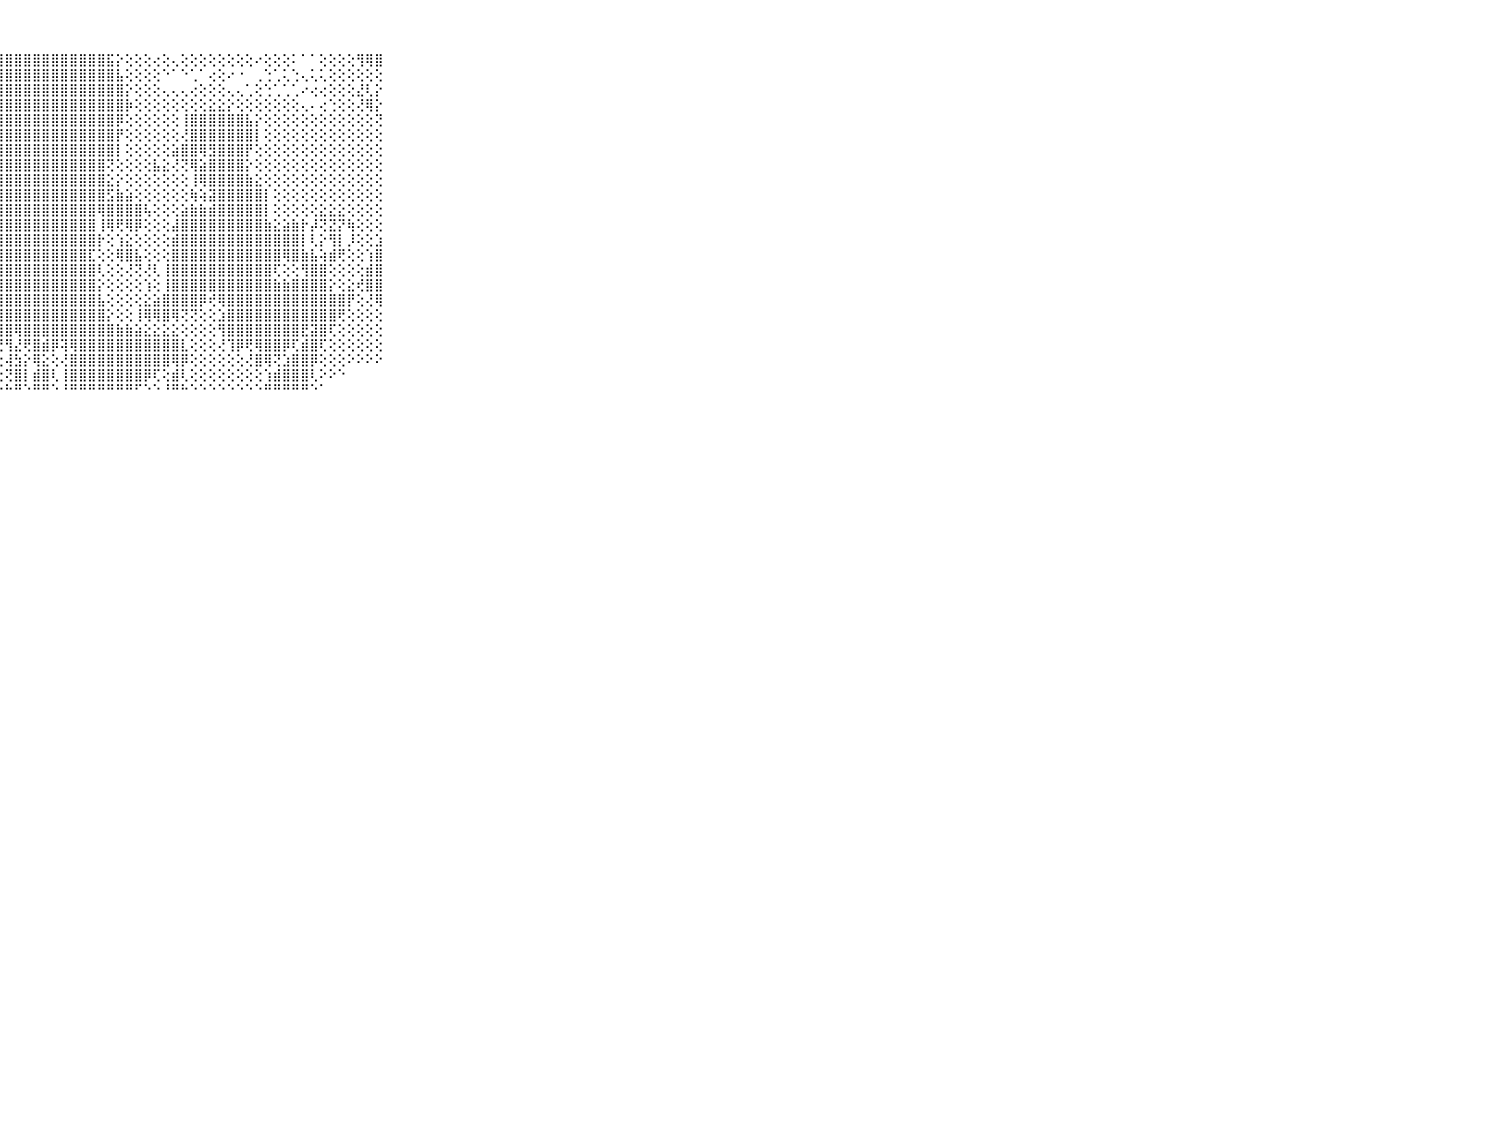

⠀⠀⠀⠀⠀⠀⠀⠀⠀⠀⠀⣿⣿⣿⣿⣿⣿⣿⣿⣿⣿⣿⣿⣿⣿⣿⣿⣿⣿⣿⣿⣿⣿⣿⣿⣿⣿⣿⣿⣯⡕⢕⢕⢕⢔⢕⢄⢕⢕⢕⢕⢕⢕⢕⢕⠔⢕⢕⢕⠅⠁⠁⢕⢕⢕⢕⢻⢿⣿⠀⠀⠀⠀⠀⠀⠀⠀⠀⠀⠀⠀
⠀⠀⠀⠀⠀⠀⠀⠀⠀⠀⠀⣿⣿⣿⣿⣿⣿⣿⣿⣿⣿⣿⣿⣿⣿⣿⣿⣿⣿⣿⣿⣿⣿⣿⣿⣿⣿⣿⣿⣿⣧⢕⢕⢕⢕⠑⠁⠑⢁⠁⢔⢕⠔⠐⠀⢀⢑⢁⢅⢑⢄⢅⢅⢕⢕⢕⢕⢕⢕⠀⠀⠀⠀⠀⠀⠀⠀⠀⠀⠀⠀
⠀⠀⠀⠀⠀⠀⠀⠀⠀⠀⠀⣿⣿⣿⣿⣿⣿⣿⣿⣿⣿⣿⣿⣿⣿⣿⣿⣿⣿⣿⣿⣿⣿⣿⣿⣿⣿⣿⣿⣿⣿⡕⢕⢕⢕⢄⢄⢄⢔⢕⢕⢕⢄⢄⢁⢕⢑⢁⢁⢁⠔⢔⢔⢕⢕⢕⣜⢇⡕⠀⠀⠀⠀⠀⠀⠀⠀⠀⠀⠀⠀
⠀⠀⠀⠀⠀⠀⠀⠀⠀⠀⠀⣿⣿⣿⣿⣿⣿⣿⣿⣿⣿⣿⣿⣿⣿⣿⣿⣿⣿⣿⣿⣿⣿⣿⣿⣿⣿⣿⣿⣿⣿⡷⢕⢕⢕⢕⢕⢕⢕⢕⣕⣕⡕⢕⢕⢕⢕⢕⢕⢕⢄⠄⢔⢑⢕⢕⢜⢿⡕⠀⠀⠀⠀⠀⠀⠀⠀⠀⠀⠀⠀
⠀⠀⠀⠀⠀⠀⠀⠀⠀⠀⠀⣿⣿⣿⣿⣿⣿⣿⣿⣿⣿⣿⣿⣿⣿⣿⣿⣿⣿⣿⣿⣿⣿⣿⣿⣿⣿⣿⣿⣿⡿⢕⢕⢕⢕⢕⢕⢸⣿⣿⣿⣿⣿⣿⣧⡕⢕⢕⢕⢕⢕⢕⢕⢕⢕⢕⢕⢕⢝⠀⠀⠀⠀⠀⠀⠀⠀⠀⠀⠀⠀
⠀⠀⠀⠀⠀⠀⠀⠀⠀⠀⠀⣿⣿⣿⣿⣿⣿⣿⣿⣿⣿⣿⣿⣿⣿⣿⣿⣿⣿⣿⣿⣿⣿⣿⣿⣿⣿⣿⣿⣿⡟⢕⢕⢕⢕⢕⢕⢜⣿⣿⣿⣿⣿⣿⣿⡇⢕⢕⢕⢕⢕⢕⢕⢕⢕⢕⢕⢕⢕⠀⠀⠀⠀⠀⠀⠀⠀⠀⠀⠀⠀
⠀⠀⠀⠀⠀⠀⠀⠀⠀⠀⠀⣿⣿⣿⣿⣿⣿⣿⣿⣿⣿⣿⣿⣿⣿⣿⣿⣿⣿⣿⣿⣿⣿⣿⣿⣿⣿⣿⣿⣿⡇⢕⢕⢕⢕⢕⣵⣿⣿⢿⣻⣿⣿⣿⡟⢕⢕⢕⢕⢕⢕⢕⢕⢕⢕⢕⢕⢕⢕⠀⠀⠀⠀⠀⠀⠀⠀⠀⠀⠀⠀
⠀⠀⠀⠀⠀⠀⠀⠀⠀⠀⠀⣿⣿⣿⣿⣿⣿⣿⣿⣿⣿⣿⣿⣿⣿⣿⣿⣿⣿⣿⣿⣿⣿⣿⣿⣿⣿⣿⣿⢝⢕⢕⢕⢕⣧⣕⢜⢝⢿⣵⣿⣿⣿⣿⡕⢕⢕⢕⢕⢕⢕⢕⢕⢕⢕⢕⢕⢕⢕⠀⠀⠀⠀⠀⠀⠀⠀⠀⠀⠀⠀
⠀⠀⠀⠀⠀⠀⠀⠀⠀⠀⠀⣿⣿⣿⣿⣿⣿⣿⣿⣿⣿⣿⣿⣿⣿⣿⣿⣿⣿⣿⣿⣿⣿⣿⣿⣿⣿⣿⣿⣕⡕⢕⢕⢕⢕⢕⢕⢕⢸⢿⣿⣿⣿⣿⣷⣕⢕⢕⢕⢕⢕⢕⢕⢕⢕⢕⢕⢕⢕⠀⠀⠀⠀⠀⠀⠀⠀⠀⠀⠀⠀
⠀⠀⠀⠀⠀⠀⠀⠀⠀⠀⠀⣿⣿⣿⣿⣿⣿⣿⣿⣿⣿⣿⣿⣿⣿⣿⣿⣿⣿⣿⣿⣿⣿⣿⣿⣿⣿⣿⣿⣫⣷⣵⢕⢕⢕⢕⢕⢕⢷⢵⣽⣿⣿⣿⣿⣿⡇⢕⢕⢕⢕⢕⢕⢕⢕⢕⢕⢕⢕⠀⠀⠀⠀⠀⠀⠀⠀⠀⠀⠀⠀
⠀⠀⠀⠀⠀⠀⠀⠀⠀⠀⠀⣿⣿⣿⣿⣿⣿⣿⣿⣿⣿⣿⣿⣿⣿⣿⣿⣿⣿⣿⣿⣿⣿⣿⣿⣿⣿⣿⢿⣿⣿⣿⣿⢧⢕⢕⢕⣵⣷⣷⣾⣿⣿⣿⣿⣿⡇⢕⢕⢕⢕⢕⣕⣕⣕⢕⢕⢕⢕⠀⠀⠀⠀⠀⠀⠀⠀⠀⠀⠀⠀
⠀⠀⠀⠀⠀⠀⠀⠀⠀⠀⠀⣿⣿⣿⣿⣿⣿⣿⣿⣿⣿⣿⣿⣿⣿⣿⣿⣿⣿⣿⣿⣿⣿⣿⣿⣿⣿⣿⢸⢿⢟⢿⡿⢕⢕⢕⣼⣿⣿⣿⣿⣿⣿⣿⣿⣿⣷⣕⣵⣷⡗⡼⢝⣝⡝⢷⢕⢕⢕⠀⠀⠀⠀⠀⠀⠀⠀⠀⠀⠀⠀
⠀⠀⠀⠀⠀⠀⠀⠀⠀⠀⠀⣿⣿⣿⣿⣿⣿⣿⣿⣿⣿⣿⣿⣿⣿⣿⣿⣿⣿⣿⣿⣿⣿⣿⣿⣿⣿⣿⡗⢕⢱⣕⢕⢕⢕⢕⣾⣿⣿⣿⣿⣿⣿⣿⣿⣿⣿⣿⣿⣿⡇⢇⡕⢻⡇⡸⢕⢕⣱⠀⠀⠀⠀⠀⠀⠀⠀⠀⠀⠀⠀
⠀⠀⠀⠀⠀⠀⠀⠀⠀⠀⠀⣿⣿⣿⣿⣿⣿⣿⣿⣿⣿⣿⣿⣿⣿⣿⣿⣿⣿⣿⣿⣿⣿⣿⣿⣿⣿⣏⢕⢕⢿⣿⣧⢕⢕⢕⣿⣿⣿⣿⣿⣿⣿⣿⣿⣿⣿⣿⢿⣿⣷⣧⢵⣾⢟⢕⢕⢱⣿⠀⠀⠀⠀⠀⠀⠀⠀⠀⠀⠀⠀
⠀⠀⠀⠀⠀⠀⠀⠀⠀⠀⠀⣿⣿⣿⣿⣿⣿⣿⣿⣿⣿⣿⣿⣿⣿⣿⣿⣿⣿⣿⣿⣿⣿⣿⣿⣿⣿⣿⢇⢕⢕⢜⢝⢜⢇⢸⣿⣿⣿⣿⣿⣿⣿⣿⣿⣿⣿⢏⢕⢕⢻⣿⣿⢕⢕⢕⢕⣾⣿⠀⠀⠀⠀⠀⠀⠀⠀⠀⠀⠀⠀
⠀⠀⠀⠀⠀⠀⠀⠀⠀⠀⠀⣿⣿⣿⣿⣿⣿⣿⣿⣿⣿⣿⣿⣿⣿⣿⣿⣿⣿⣿⣿⣿⣿⣿⣿⣿⣿⣿⡕⢕⢕⢕⢕⢱⢕⢸⣿⣿⣿⣿⣿⣿⣿⣿⣿⣿⣿⣷⣷⣿⣿⣿⣿⡕⢕⣕⢞⣿⣿⠀⠀⠀⠀⠀⠀⠀⠀⠀⠀⠀⠀
⠀⠀⠀⠀⠀⠀⠀⠀⠀⠀⠀⣿⣿⣿⣿⣿⣿⣿⣿⣿⣿⣿⣿⣿⣿⣿⣿⣿⣿⣿⣿⣿⣿⣿⣿⣿⣿⣿⣧⢕⢕⢕⢕⣕⣵⣿⣿⣿⣿⡿⢞⢿⣿⣿⣿⣿⣿⣿⣿⣿⣿⣿⣿⣿⣿⡟⢕⢜⢿⠀⠀⠀⠀⠀⠀⠀⠀⠀⠀⠀⠀
⠀⠀⠀⠀⠀⠀⠀⠀⠀⠀⠀⣿⣿⣿⣿⣿⣿⣿⣿⣿⣿⣿⣿⣿⣿⣿⣿⣿⣿⣿⣿⣿⣿⣿⣿⣿⣿⣿⣿⡕⢕⢕⢸⢿⢿⣿⢿⢝⢝⢕⢕⣱⣿⣿⣿⣿⣿⣿⣿⣿⣿⣿⣿⣿⢟⢕⢕⢕⢕⠀⠀⠀⠀⠀⠀⠀⠀⠀⠀⠀⠀
⠀⠀⠀⠀⠀⠀⠀⠀⠀⠀⠀⣿⣿⣿⣿⣿⣿⣿⣿⣿⣿⣿⣿⣿⣿⣿⣿⣿⣿⢿⣿⣿⣿⣿⣿⣿⣿⣿⣿⣿⣷⣷⣵⣕⣕⣕⣕⢕⢕⢕⢕⢻⣿⣿⣿⣿⣿⣿⣿⣿⣟⣽⣿⢏⢕⢕⢕⢕⢕⠀⠀⠀⠀⠀⠀⠀⠀⠀⠀⠀⠀
⠀⠀⠀⠀⠀⠀⠀⠀⠀⠀⠀⣿⣿⣿⣿⣿⣿⣿⣿⣿⣿⣿⣿⣿⣿⣿⡟⢟⢻⣜⢟⣿⣾⡿⢽⢿⣿⣿⣿⣿⣿⣿⣿⣿⣿⣿⣿⣇⢕⢕⢕⢜⢹⡿⢟⢿⣿⣿⡿⢏⣾⣿⢏⢕⢕⢕⢕⢕⢕⠀⠀⠀⠀⠀⠀⠀⠀⠀⠀⠀⠀
⠀⠀⠀⠀⠀⠀⠀⠀⠀⠀⠀⣿⣿⣿⣿⣿⣿⣿⣿⣿⣿⣿⣿⣿⣿⣿⢝⢕⢼⣳⡕⢿⣕⢕⢜⣿⣿⣿⣿⣿⣿⣿⣿⣿⣿⣿⢿⡿⢕⢕⢕⢕⢕⢕⢜⣿⢿⢝⣱⣿⣿⡿⢕⢕⢕⠕⠕⠕⠕⠀⠀⠀⠀⠀⠀⠀⠀⠀⠀⠀⠀
⠀⠀⠀⠀⠀⠀⠀⠀⠀⠀⠀⣿⣿⣿⣿⣿⣿⣿⣿⣿⣿⣿⣿⣿⣿⣿⢕⢕⢝⣿⡇⣾⣿⢇⢸⣿⣿⣿⣿⣿⣿⣿⣿⡿⢏⢕⣾⢇⢕⢕⢕⢕⢕⢕⢕⢕⢱⣾⣿⣿⣿⢇⠕⠕⠑⠀⠀⠀⠀⠀⠀⠀⠀⠀⠀⠀⠀⠀⠀⠀⠀
⠀⠀⠀⠀⠀⠀⠀⠀⠀⠀⠀⠛⠛⠛⠛⠛⠛⠛⠛⠛⠛⠛⠛⠛⠛⠛⠑⠑⠓⠛⠑⠛⠛⠑⠘⠛⠛⠛⠛⠛⠛⠛⠋⠑⠑⠘⠛⠓⠑⠑⠑⠑⠑⠑⠑⠑⠛⠛⠛⠛⠛⠑⠁⠀⠀⠀⠀⠀⠀⠀⠀⠀⠀⠀⠀⠀⠀⠀⠀⠀⠀